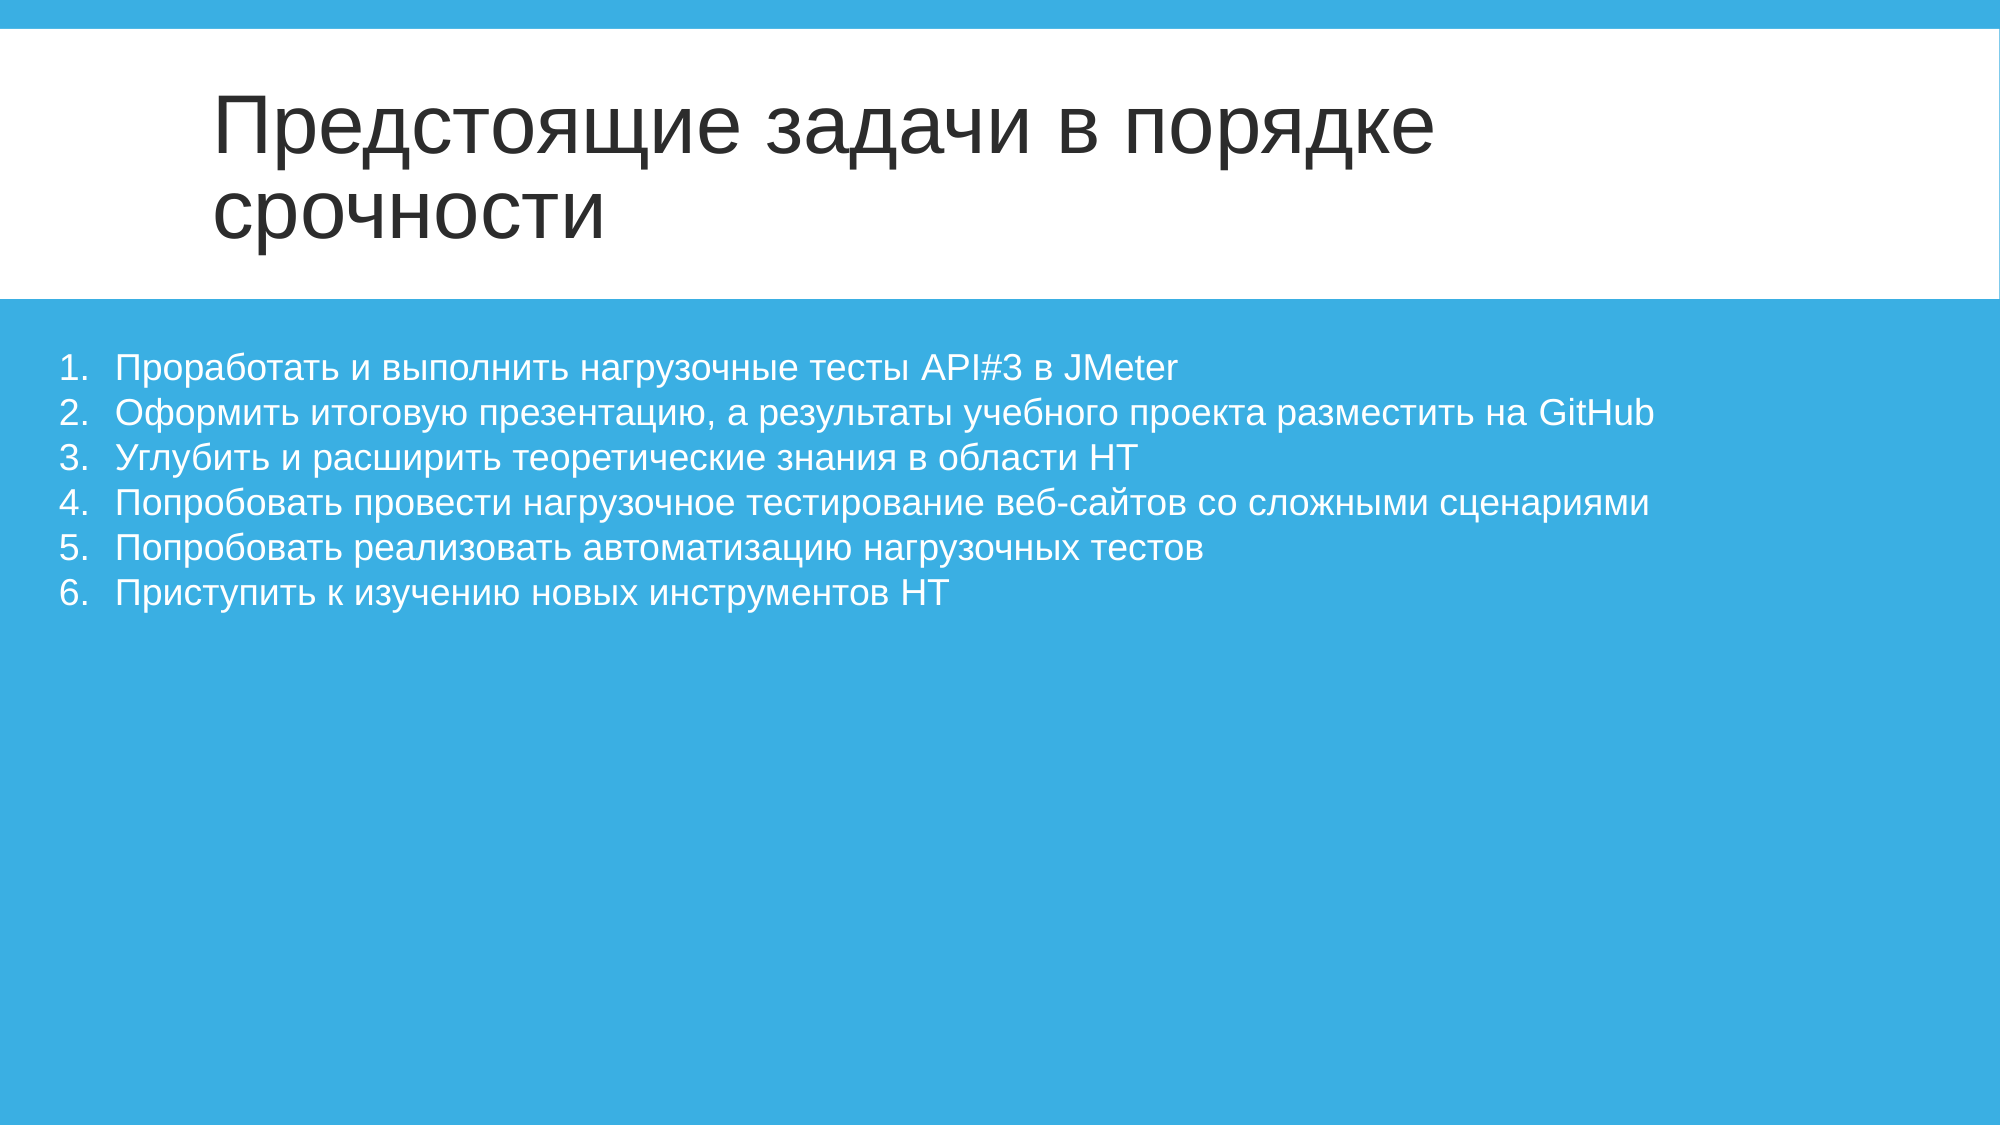

# Предстоящие задачи в порядке срочности
Проработать и выполнить нагрузочные тесты API#3 в JMeter
Оформить итоговую презентацию, а результаты учебного проекта разместить на GitHub
Углубить и расширить теоретические знания в области НТ
Попробовать провести нагрузочное тестирование веб-сайтов со сложными сценариями
Попробовать реализовать автоматизацию нагрузочных тестов
Приступить к изучению новых инструментов НТ